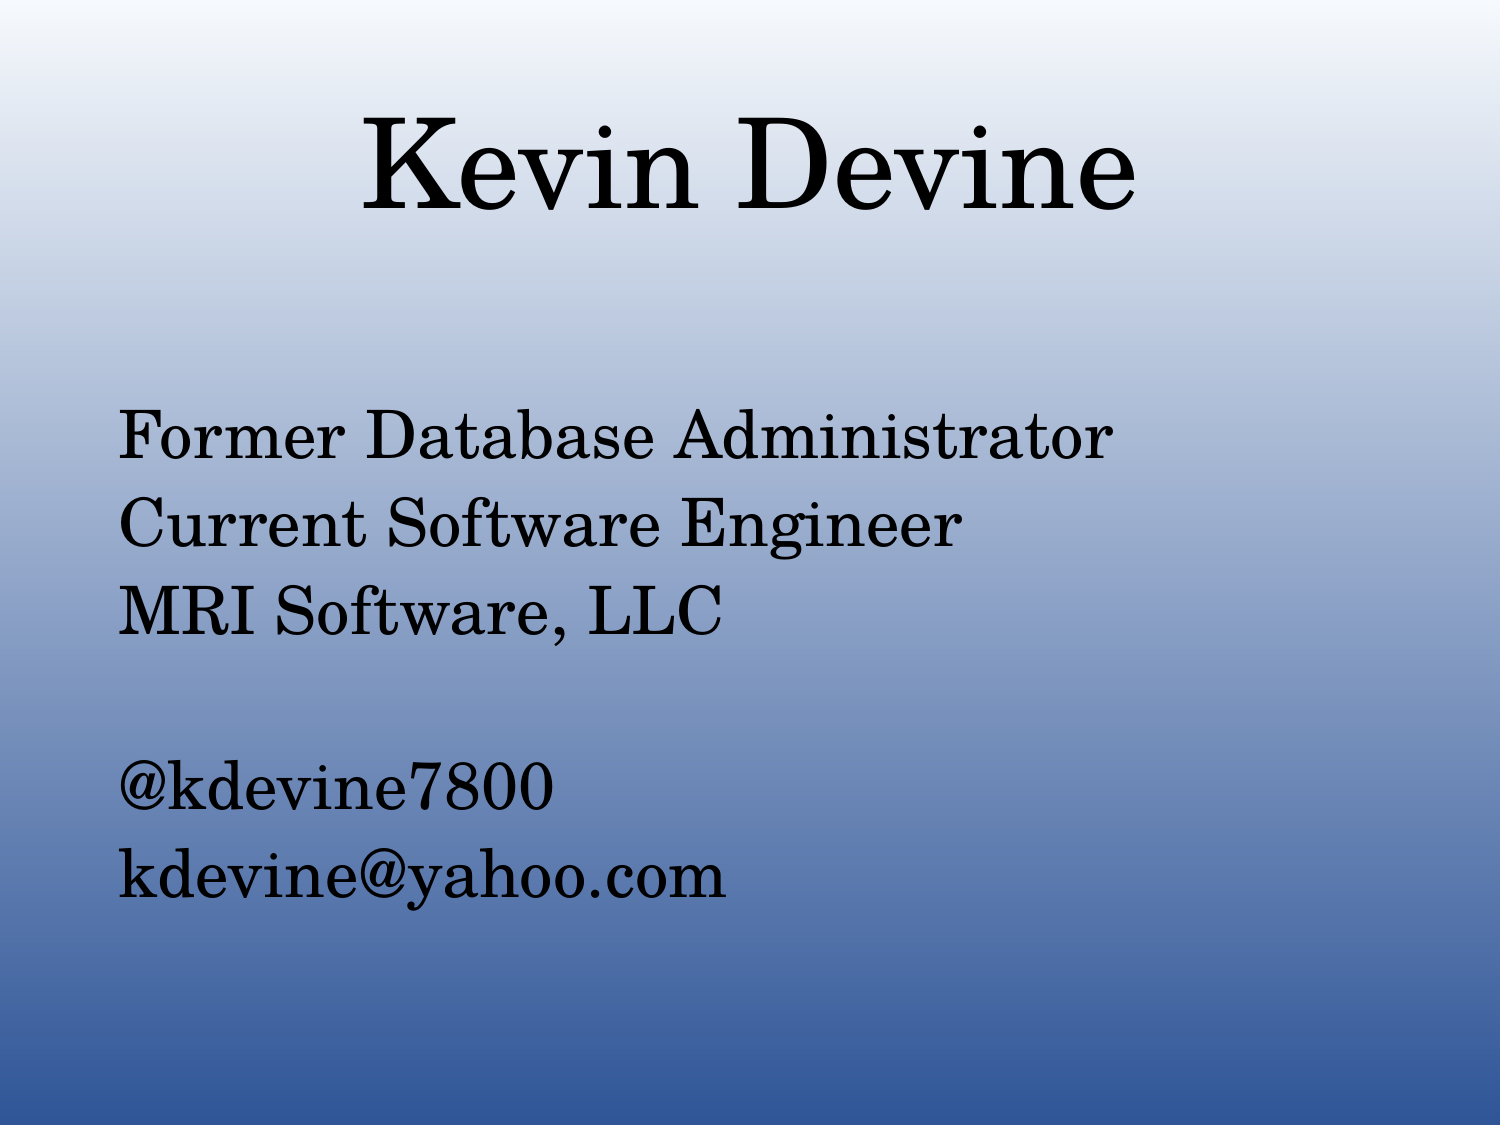

# Kevin Devine
Former Database Administrator
Current Software Engineer
MRI Software, LLC

@kdevine7800
kdevine@yahoo.com